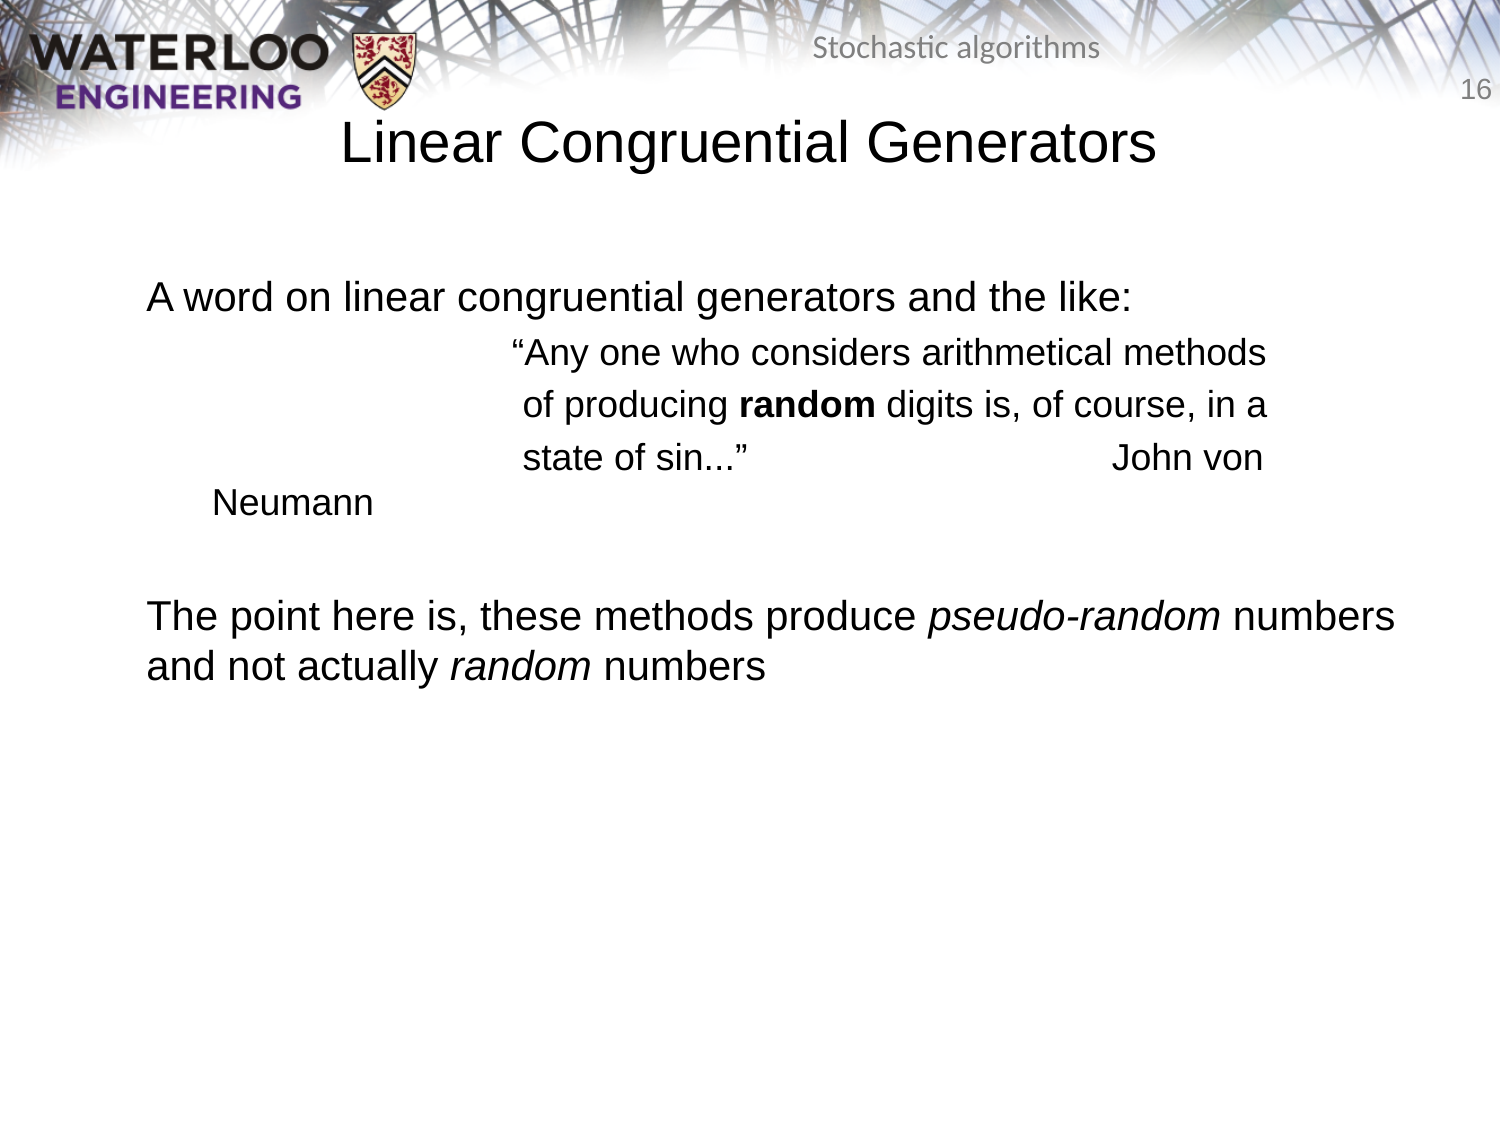

# Linear Congruential Generators
	A word on linear congruential generators and the like:
			“Any one who considers arithmetical methods
			 of producing random digits is, of course, in a
			 state of sin...”			John von Neumann

	The point here is, these methods produce pseudo-random numbers and not actually random numbers